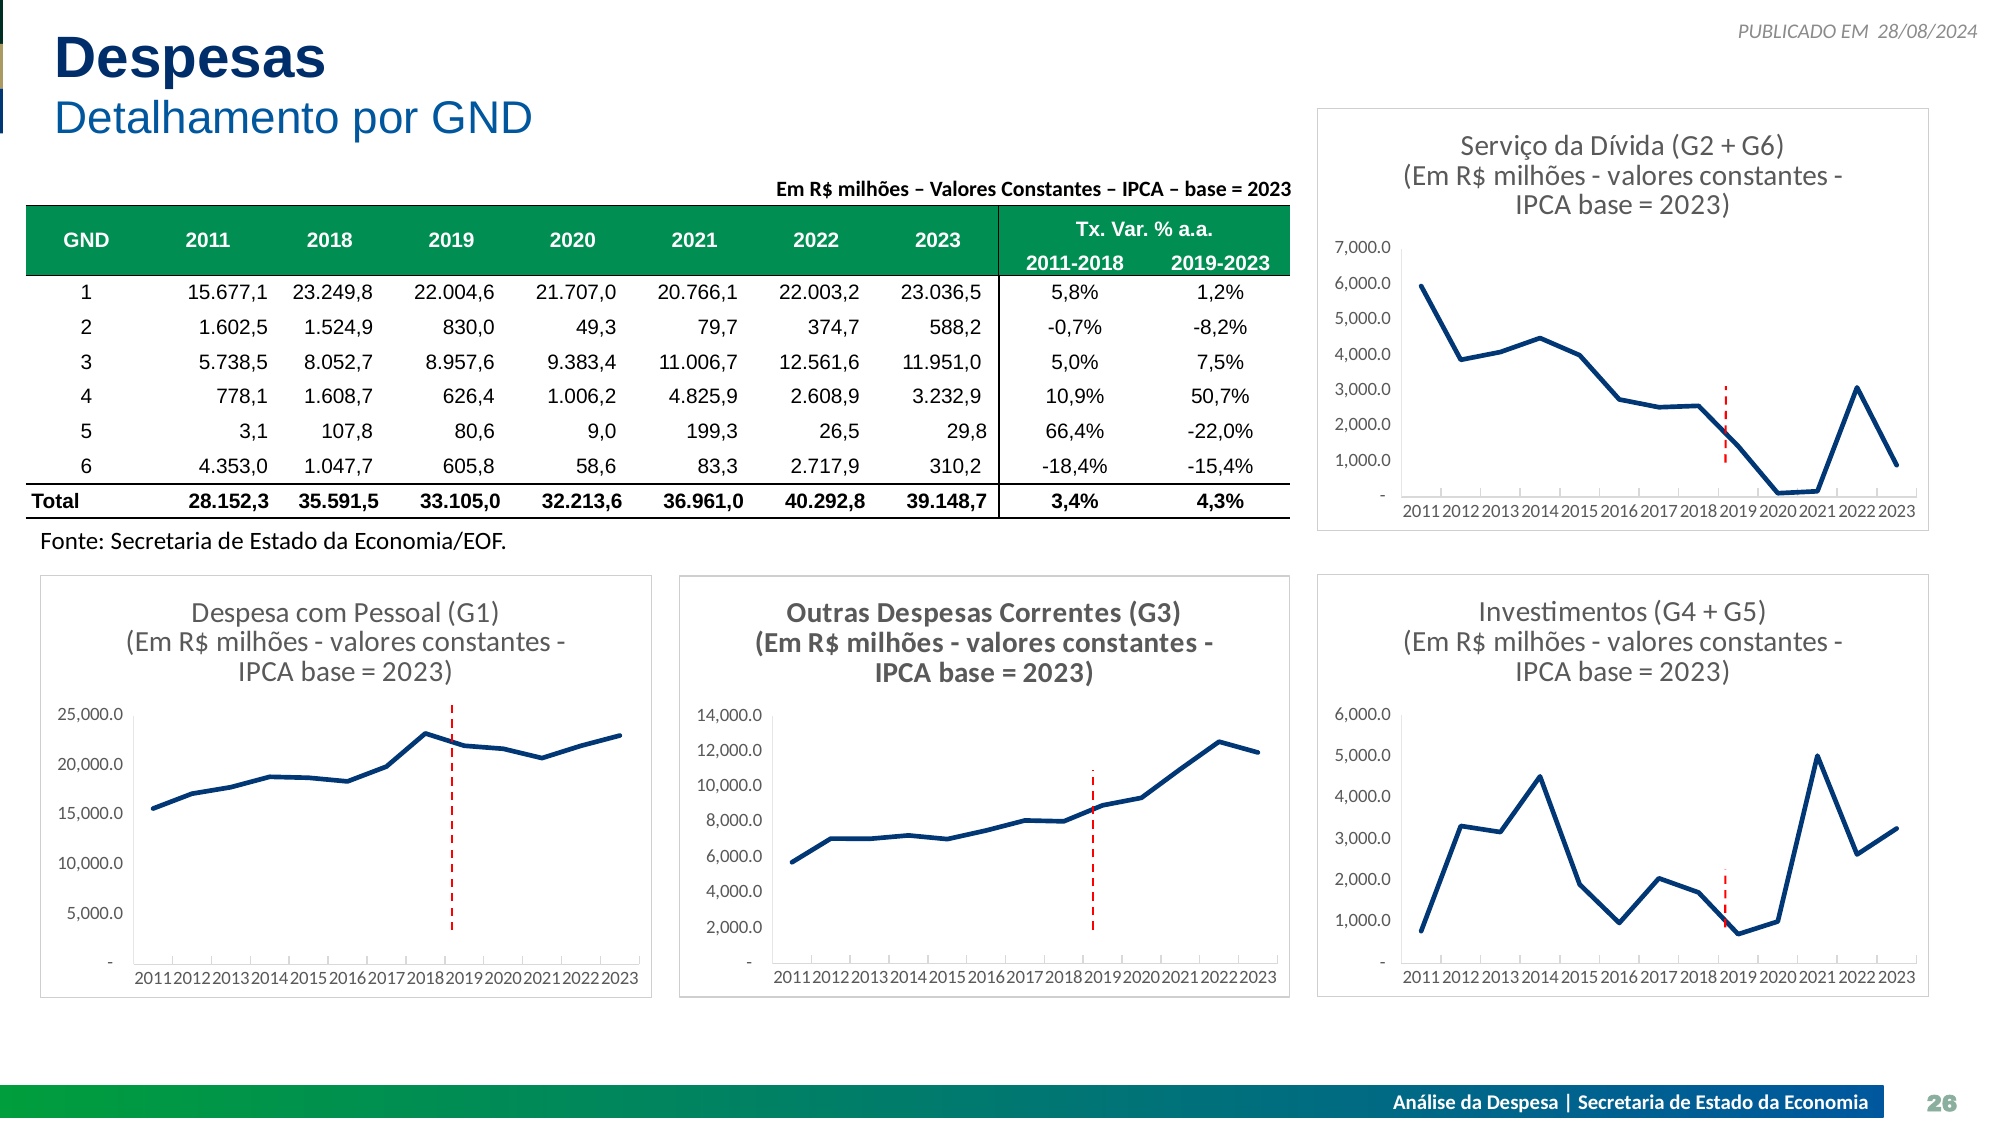

28/08/2024
# Despesas
Detalhamento por GND

### Chart: Serviço da Dívida (G2 + G6)
(Em R$ milhões - valores constantes - IPCA base = 2023)

| Category |  |
|---|---|
| 2011 | 5955.463044052368 |
| 2012 | 3871.1266071718856 |
| 2013 | 4090.3636131892986 |
| 2014 | 4485.247992691978 |
| 2015 | 3999.83659654635 |
| 2016 | 2753.205306260971 |
| 2017 | 2532.7601978391885 |
| 2018 | 2572.591229971642 |
| 2019 | 1435.8113078996432 |
| 2020 | 107.98671270662638 |
| 2021 | 162.9828567901685 |
| 2022 | 3092.586397211838 |
| 2023 | 898.47826816 |
Em R$ milhões – Valores Constantes – IPCA – base = 2023
| GND | 2011 | 2018 | 2019 | 2020 | 2021 | 2022 | 2023 | Tx. Var. % a.a. |  |
| --- | --- | --- | --- | --- | --- | --- | --- | --- | --- |
|  |  |  |  |  |  |  |  | 2011-2018 | 2019-2023 |
| 1 | 15.677,1 | 23.249,8 | 22.004,6 | 21.707,0 | 20.766,1 | 22.003,2 | 23.036,5 | 5,8% | 1,2% |
| 2 | 1.602,5 | 1.524,9 | 830,0 | 49,3 | 79,7 | 374,7 | 588,2 | -0,7% | -8,2% |
| 3 | 5.738,5 | 8.052,7 | 8.957,6 | 9.383,4 | 11.006,7 | 12.561,6 | 11.951,0 | 5,0% | 7,5% |
| 4 | 778,1 | 1.608,7 | 626,4 | 1.006,2 | 4.825,9 | 2.608,9 | 3.232,9 | 10,9% | 50,7% |
| 5 | 3,1 | 107,8 | 80,6 | 9,0 | 199,3 | 26,5 | 29,8 | 66,4% | -22,0% |
| 6 | 4.353,0 | 1.047,7 | 605,8 | 58,6 | 83,3 | 2.717,9 | 310,2 | -18,4% | -15,4% |
| Total | 28.152,3 | 35.591,5 | 33.105,0 | 32.213,6 | 36.961,0 | 40.292,8 | 39.148,7 | 3,4% | 4,3% |
Fonte: Secretaria de Estado da Economia/EOF.

### Chart: Investimentos (G4 + G5)
(Em R$ milhões - valores constantes - IPCA base = 2023)

| Category |  |
|---|---|
| 2011 | 781.1655612323348 |
| 2012 | 3324.2939835625034 |
| 2013 | 3176.299794009408 |
| 2014 | 4524.406935172235 |
| 2015 | 1911.612495189333 |
| 2016 | 978.3215438211914 |
| 2017 | 2060.1606790630517 |
| 2018 | 1716.4442039026967 |
| 2019 | 707.02507346741 |
| 2020 | 1015.2263630339141 |
| 2021 | 5025.174870940596 |
| 2022 | 2635.3901357666864 |
| 2023 | 3262.73882834 |

### Chart: Despesa com Pessoal (G1)
(Em R$ milhões - valores constantes - IPCA base = 2023)

| Category |  |
|---|---|
| 2011 | 15677.118051657451 |
| 2012 | 17177.61708794734 |
| 2013 | 17829.63445739587 |
| 2014 | 18879.442851090444 |
| 2015 | 18784.35725113863 |
| 2016 | 18416.836380255616 |
| 2017 | 19908.59296961078 |
| 2018 | 23249.761375184058 |
| 2019 | 22004.627512758 |
| 2020 | 21706.997520388308 |
| 2021 | 20766.125473520864 |
| 2022 | 22003.247585984627 |
| 2023 | 23036.47460098002 |

### Chart: Outras Despesas Correntes (G3)
(Em R$ milhões - valores constantes - IPCA base = 2023)

| Category |  |
|---|---|
| 2011 | 5738.504445608244 |
| 2012 | 7079.457083549004 |
| 2013 | 7064.112782362881 |
| 2014 | 7256.572502165535 |
| 2015 | 7048.683184120767 |
| 2016 | 7536.241640369974 |
| 2017 | 8101.810059657492 |
| 2018 | 8052.716574358519 |
| 2019 | 8957.56356857071 |
| 2020 | 9383.35727882434 |
| 2021 | 11006.672583718302 |
| 2022 | 12561.554942485036 |
| 2023 | 11951.01596927 |
Análise da Despesa | Secretaria de Estado da Economia
26